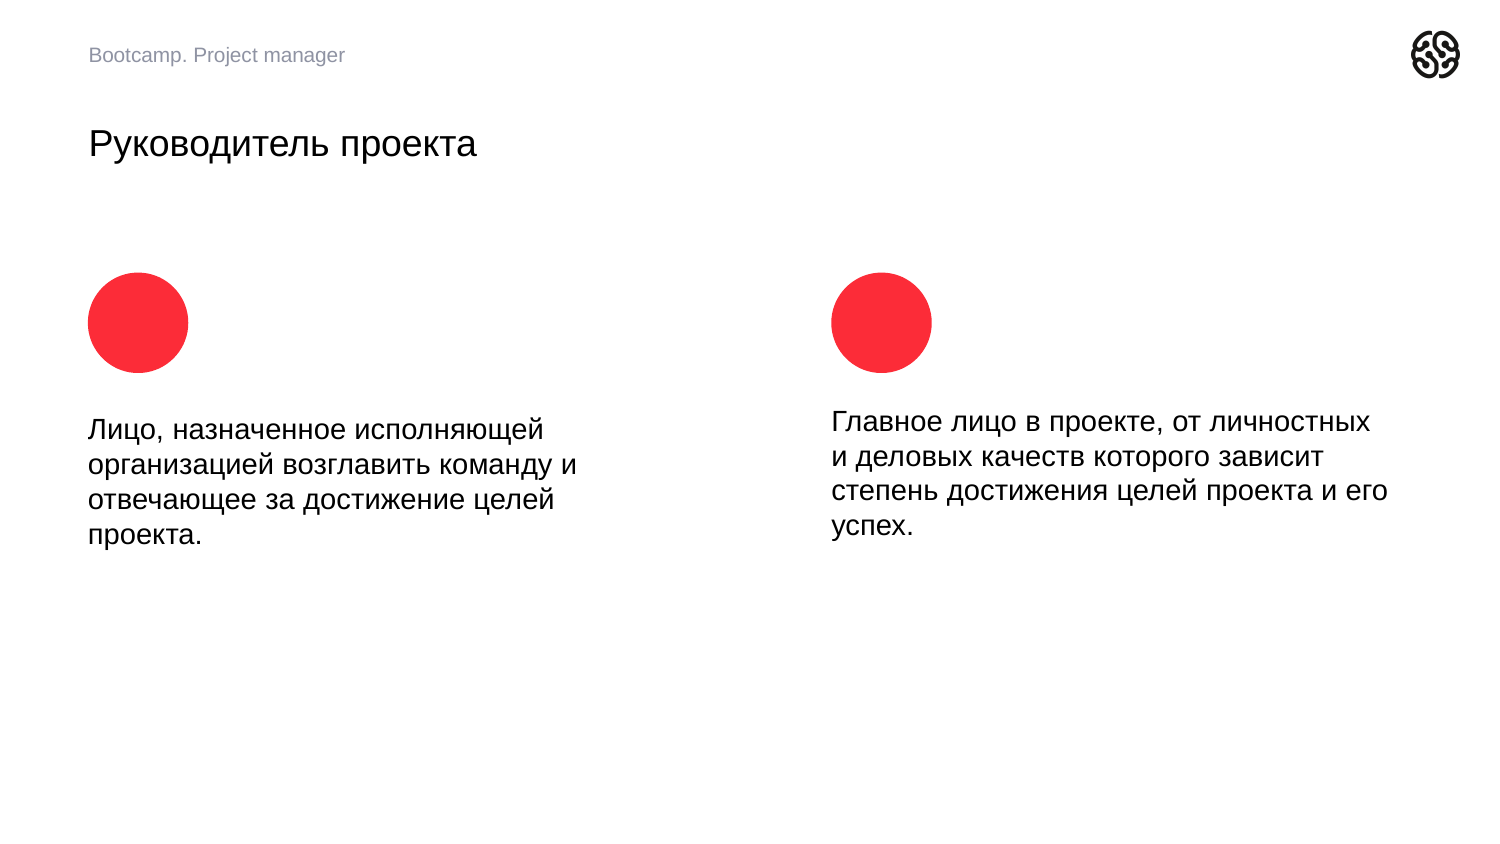

Bootcamp. Project manager
# Руководитель проекта

Главное лицо в проекте, от личностных и деловых качеств которого зависит степень достижения целей проекта и его успех.
Лицо, назначенное исполняющей организацией возглавить команду и отвечающее за достижение целей проекта.